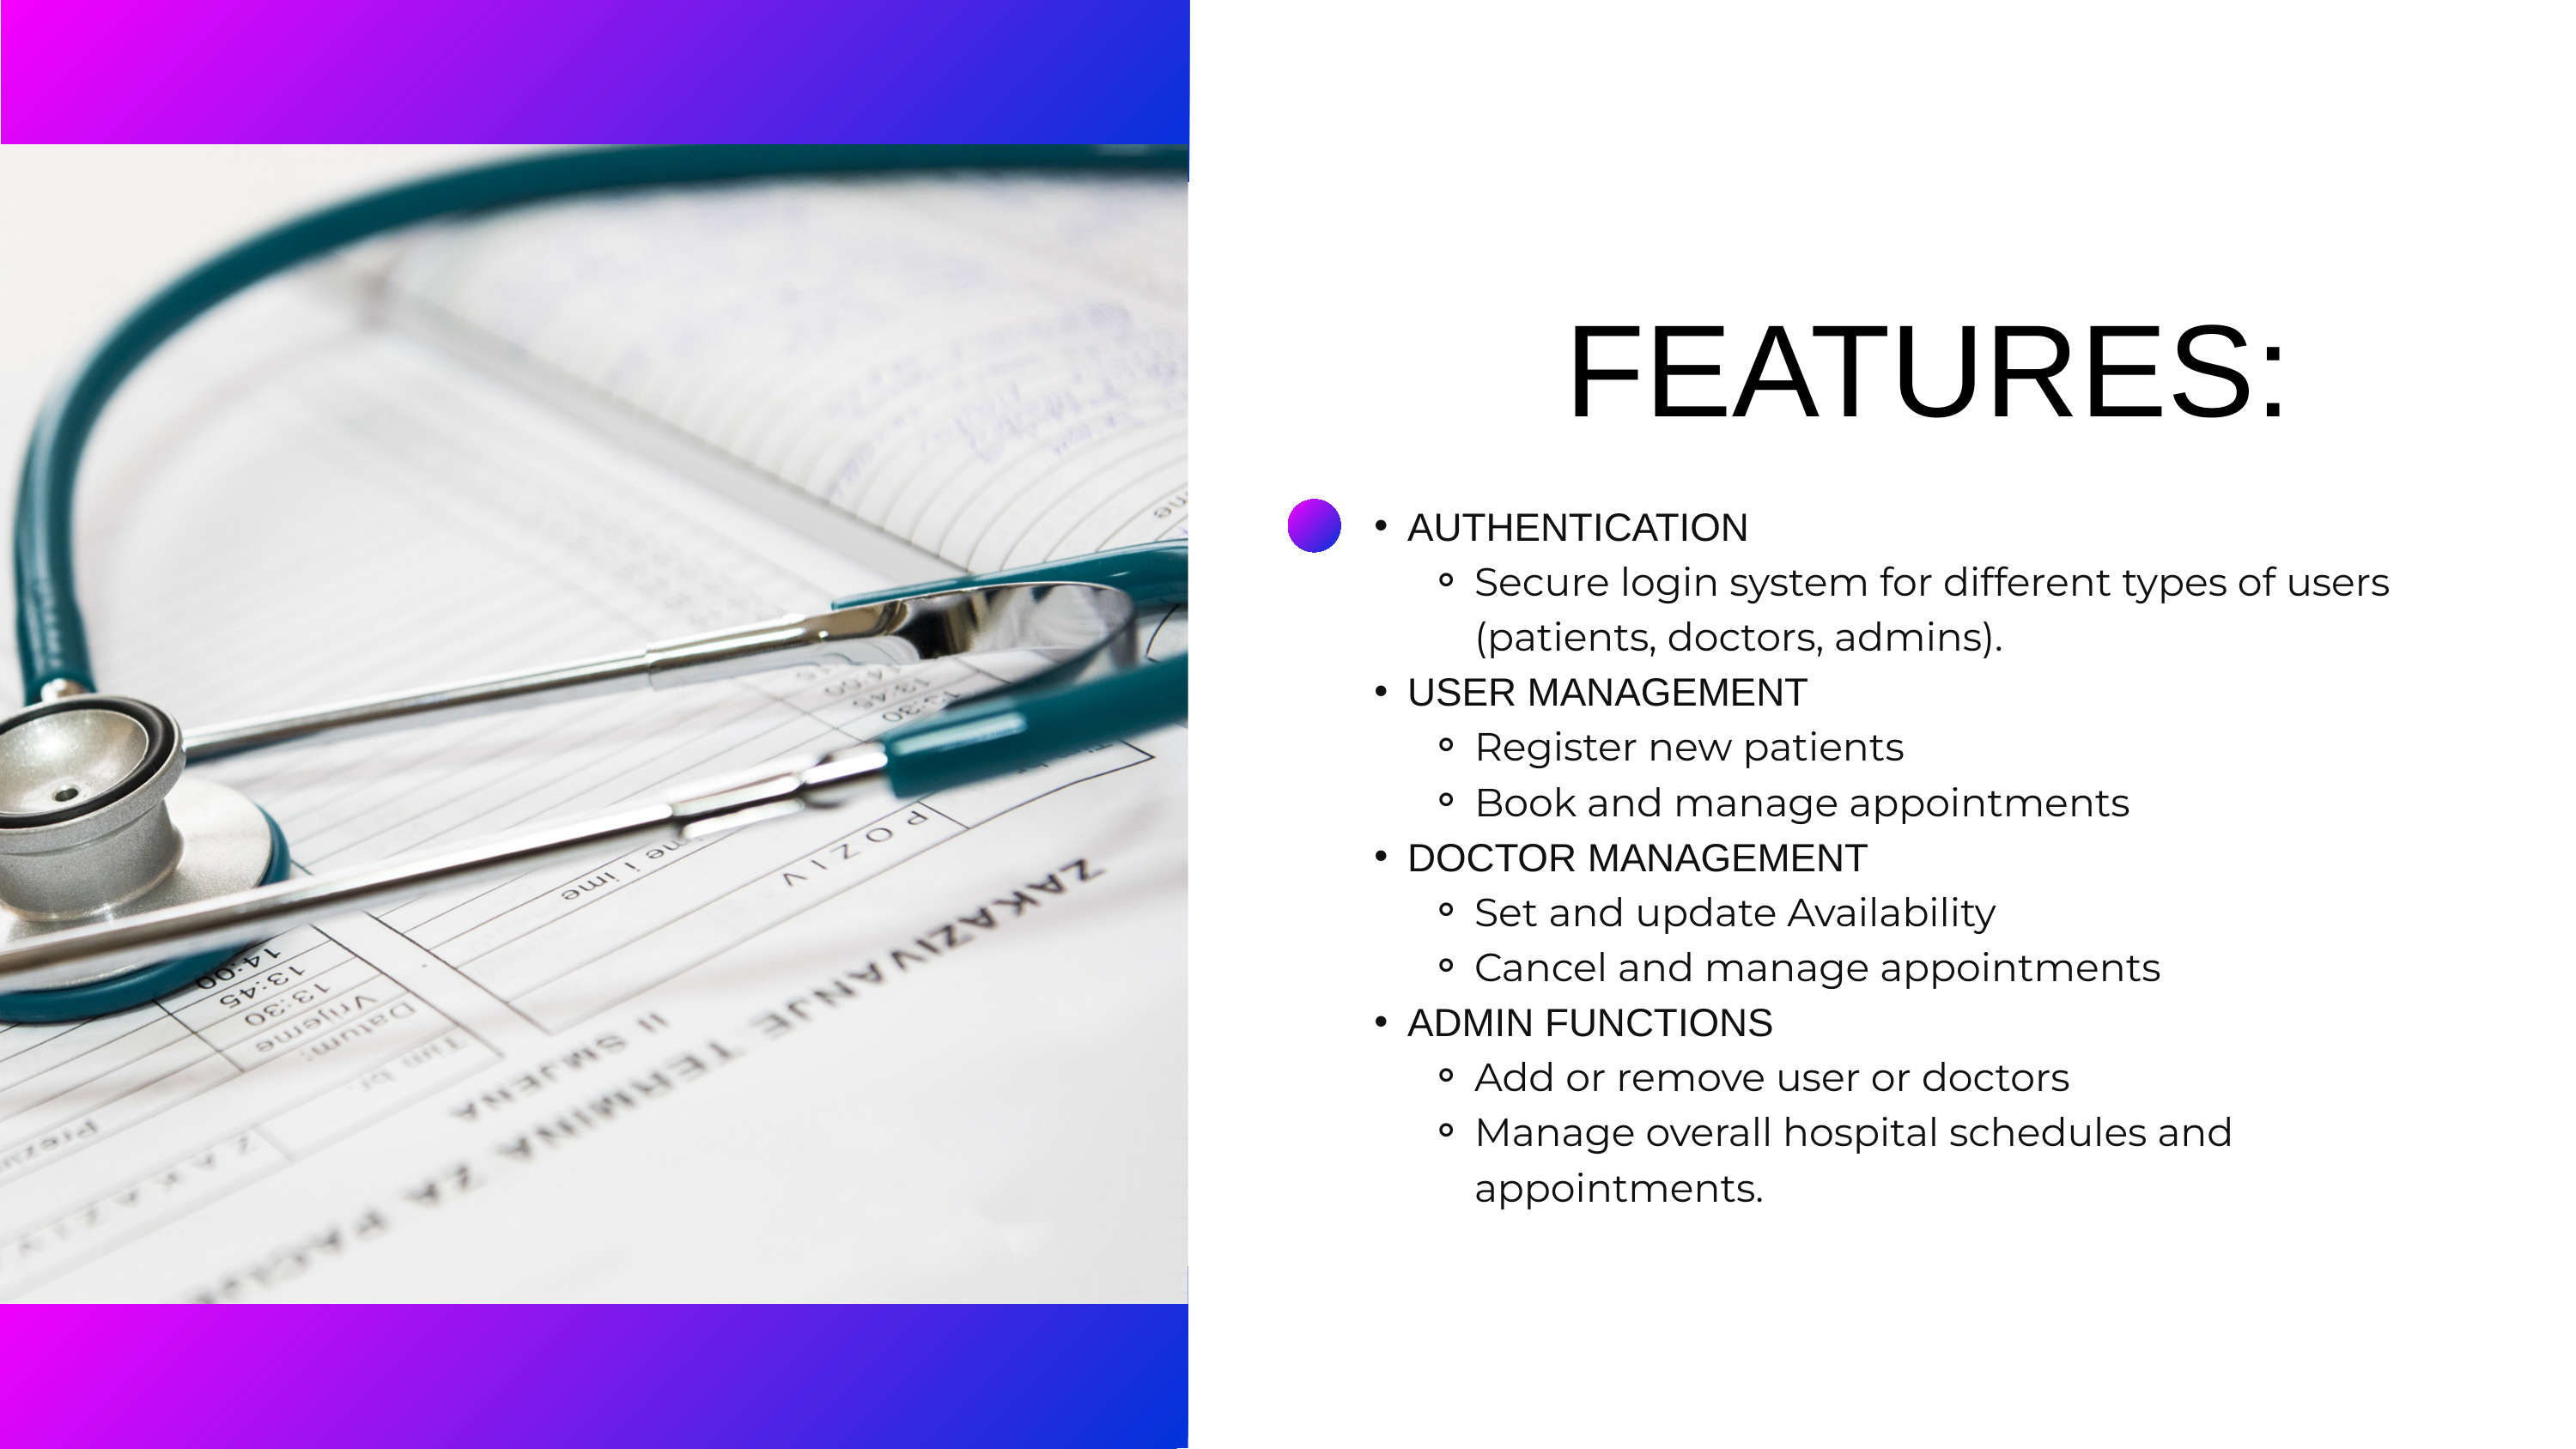

FEATURES:
AUTHENTICATION
Secure login system for different types of users (patients, doctors, admins).
USER MANAGEMENT
Register new patients
Book and manage appointments
DOCTOR MANAGEMENT
Set and update Availability
Cancel and manage appointments
ADMIN FUNCTIONS
Add or remove user or doctors
Manage overall hospital schedules and appointments.